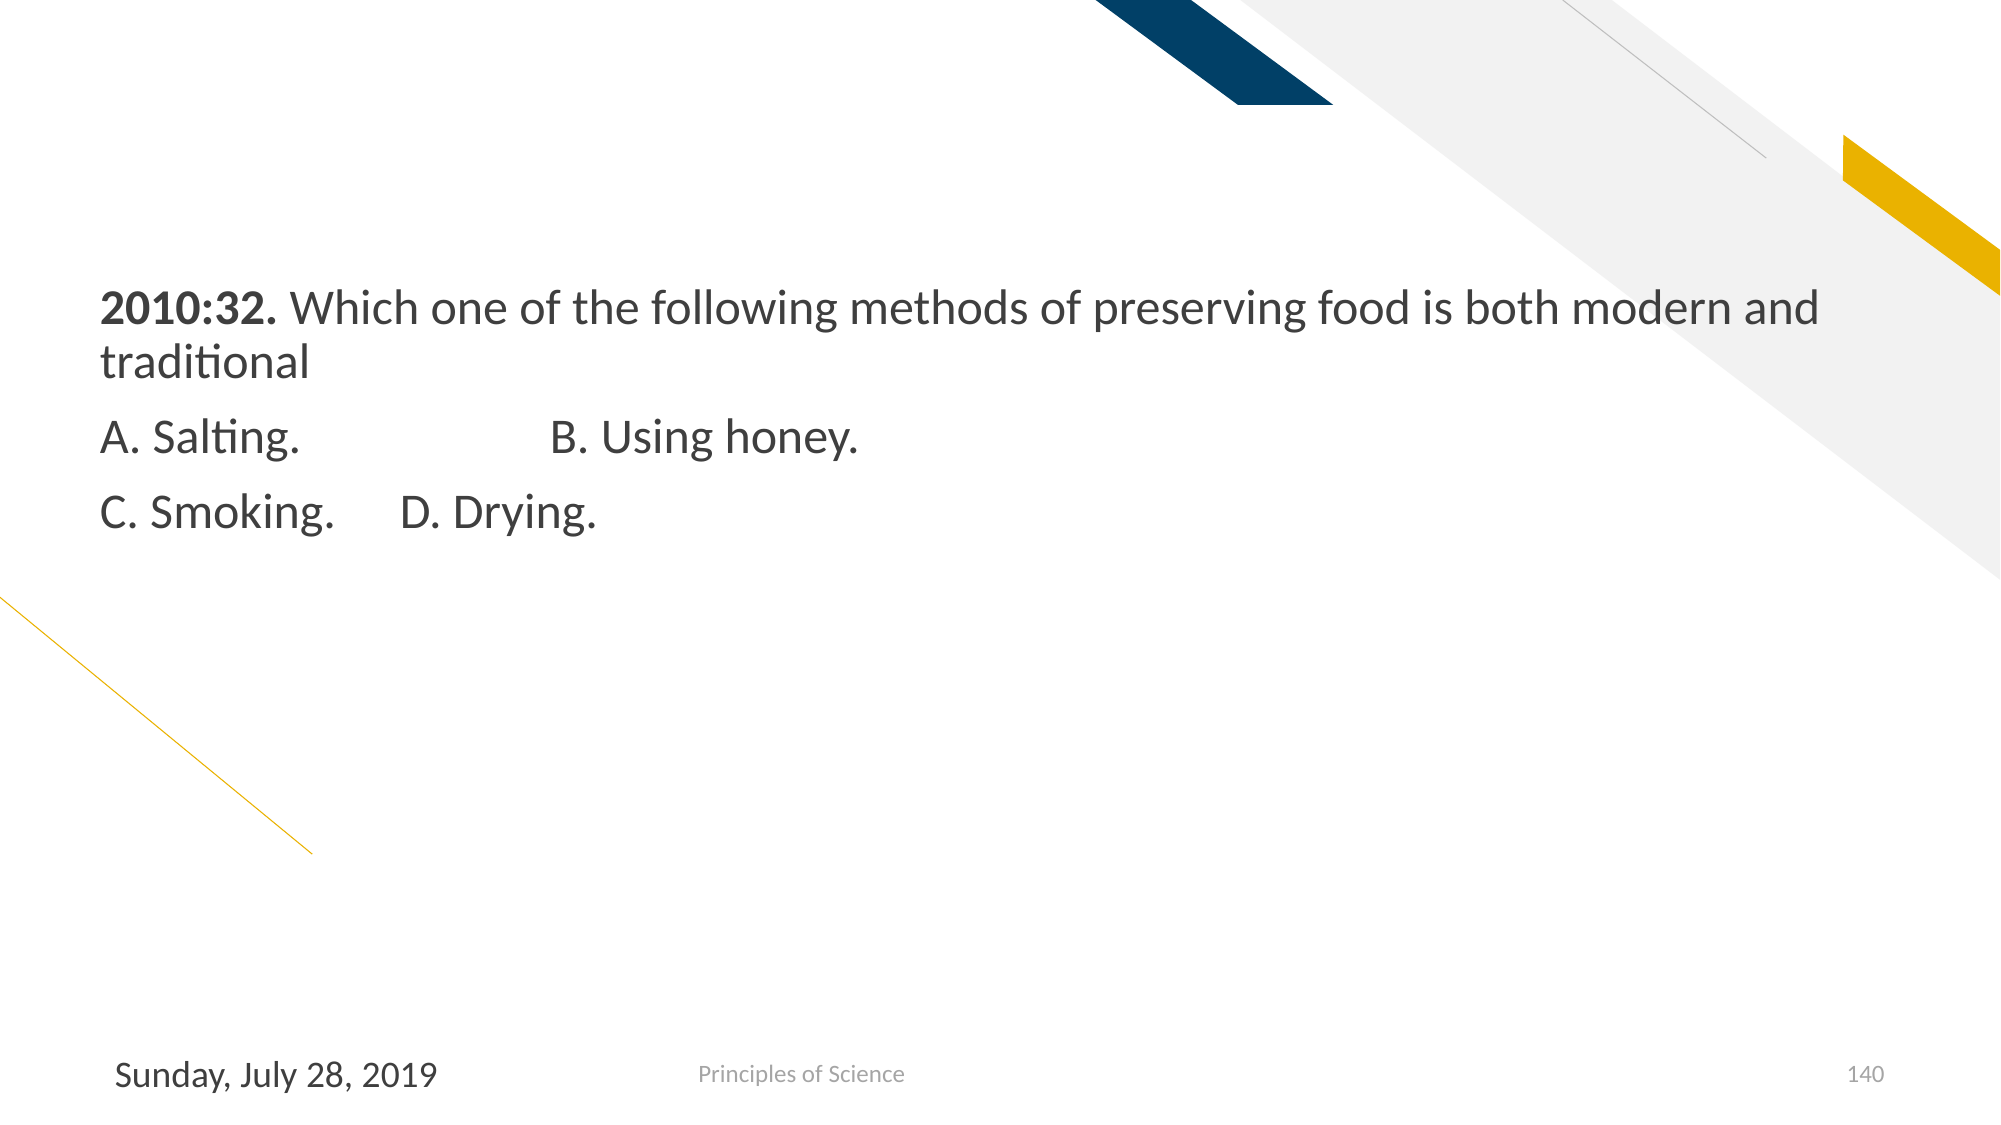

2010:32. Which one of the following methods of preserving food is both modern and traditional
A. Salting. 		B. Using honey.
C. Smoking. 	D. Drying.
Sunday, July 28, 2019
Principles of Science
140